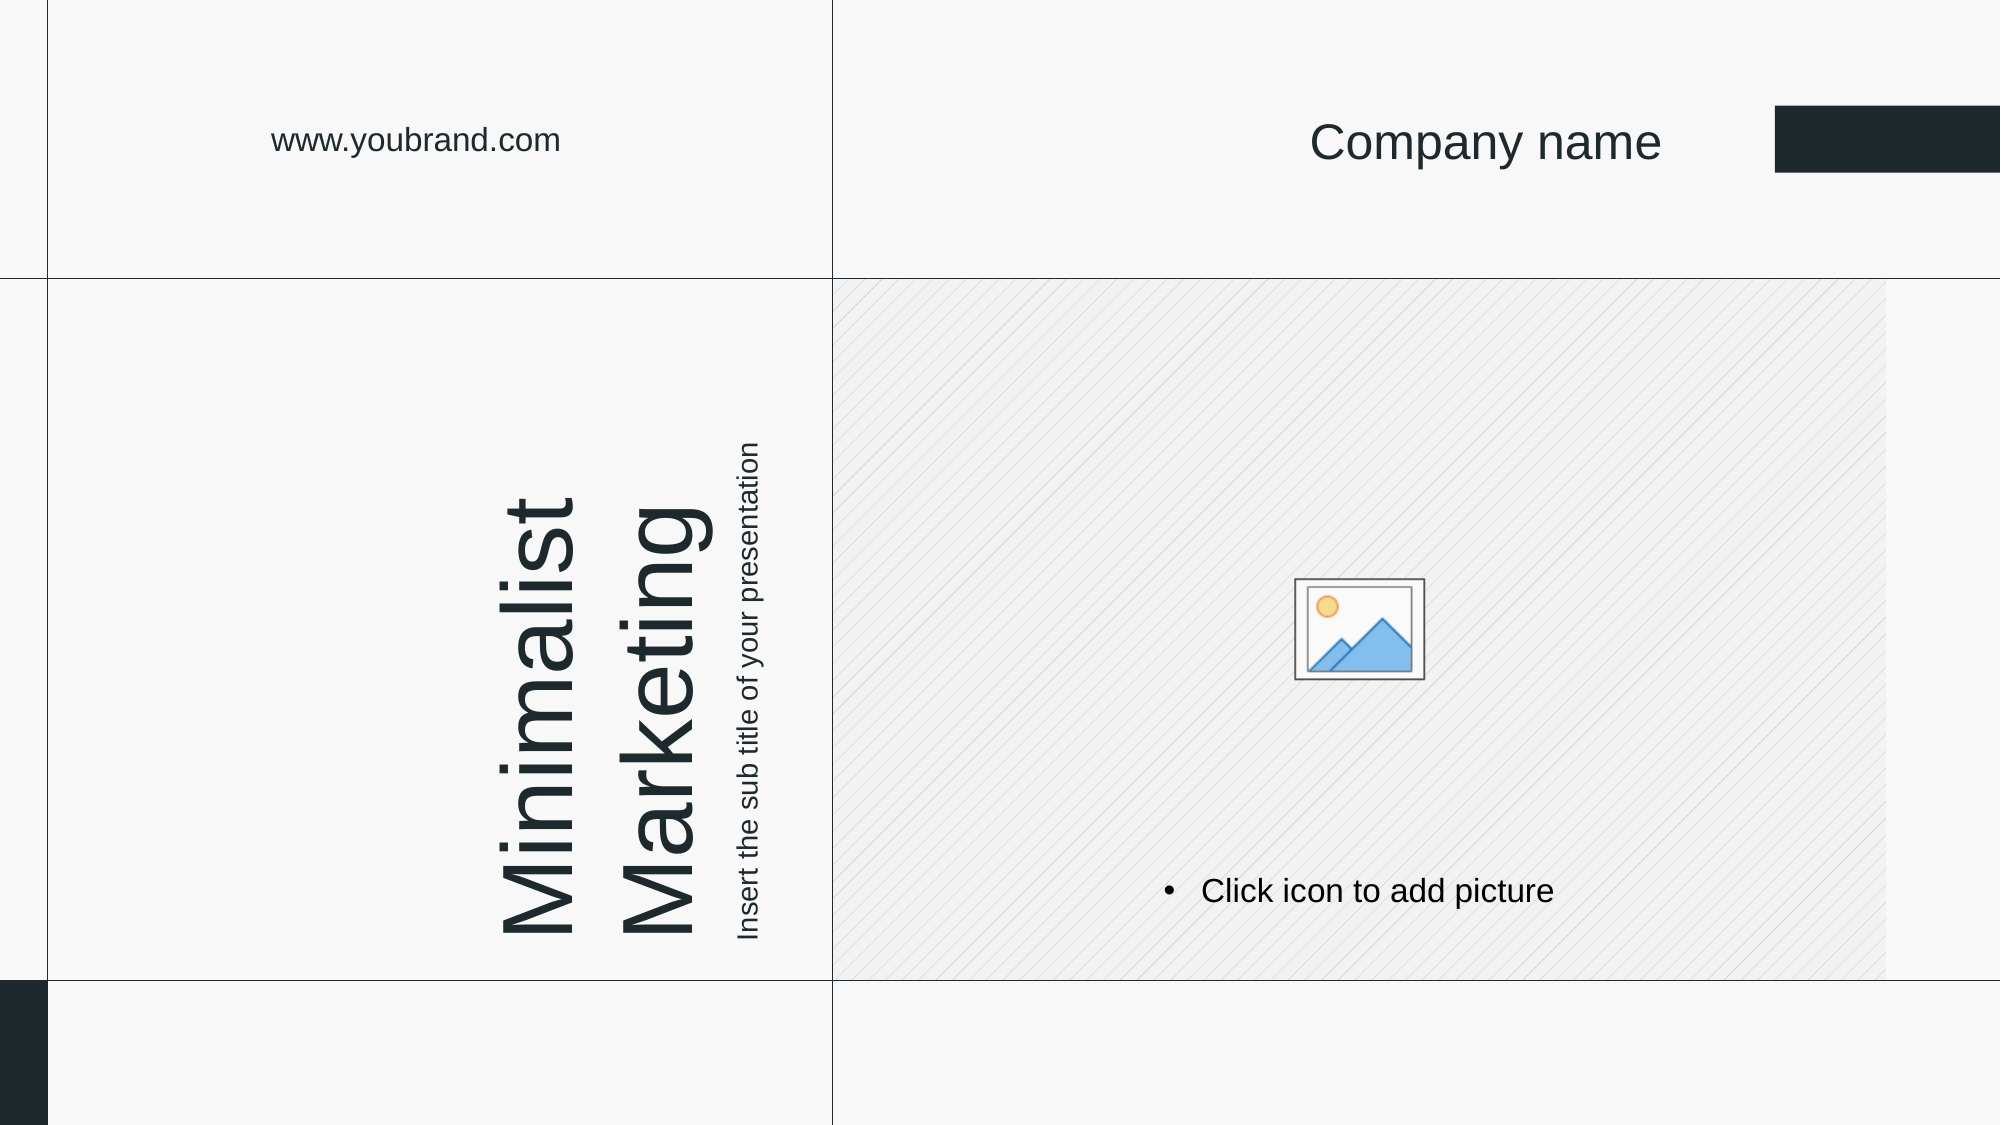

Company name

www.youbrand.com

Minimalist Marketing
Insert the sub title of your presentation